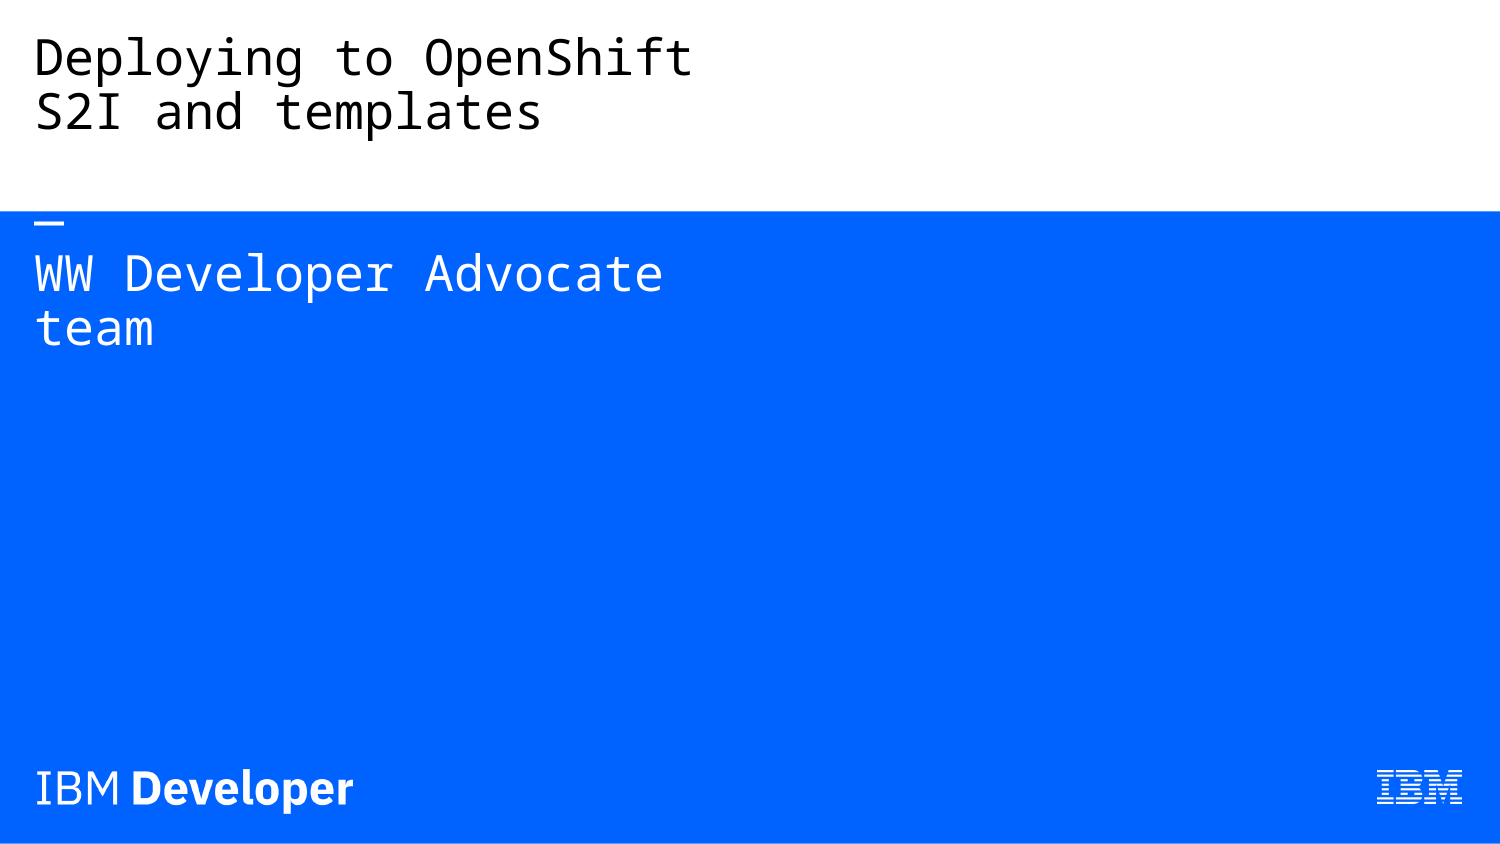

# Deploying to OpenShift S2I and templates — WW Developer Advocate team